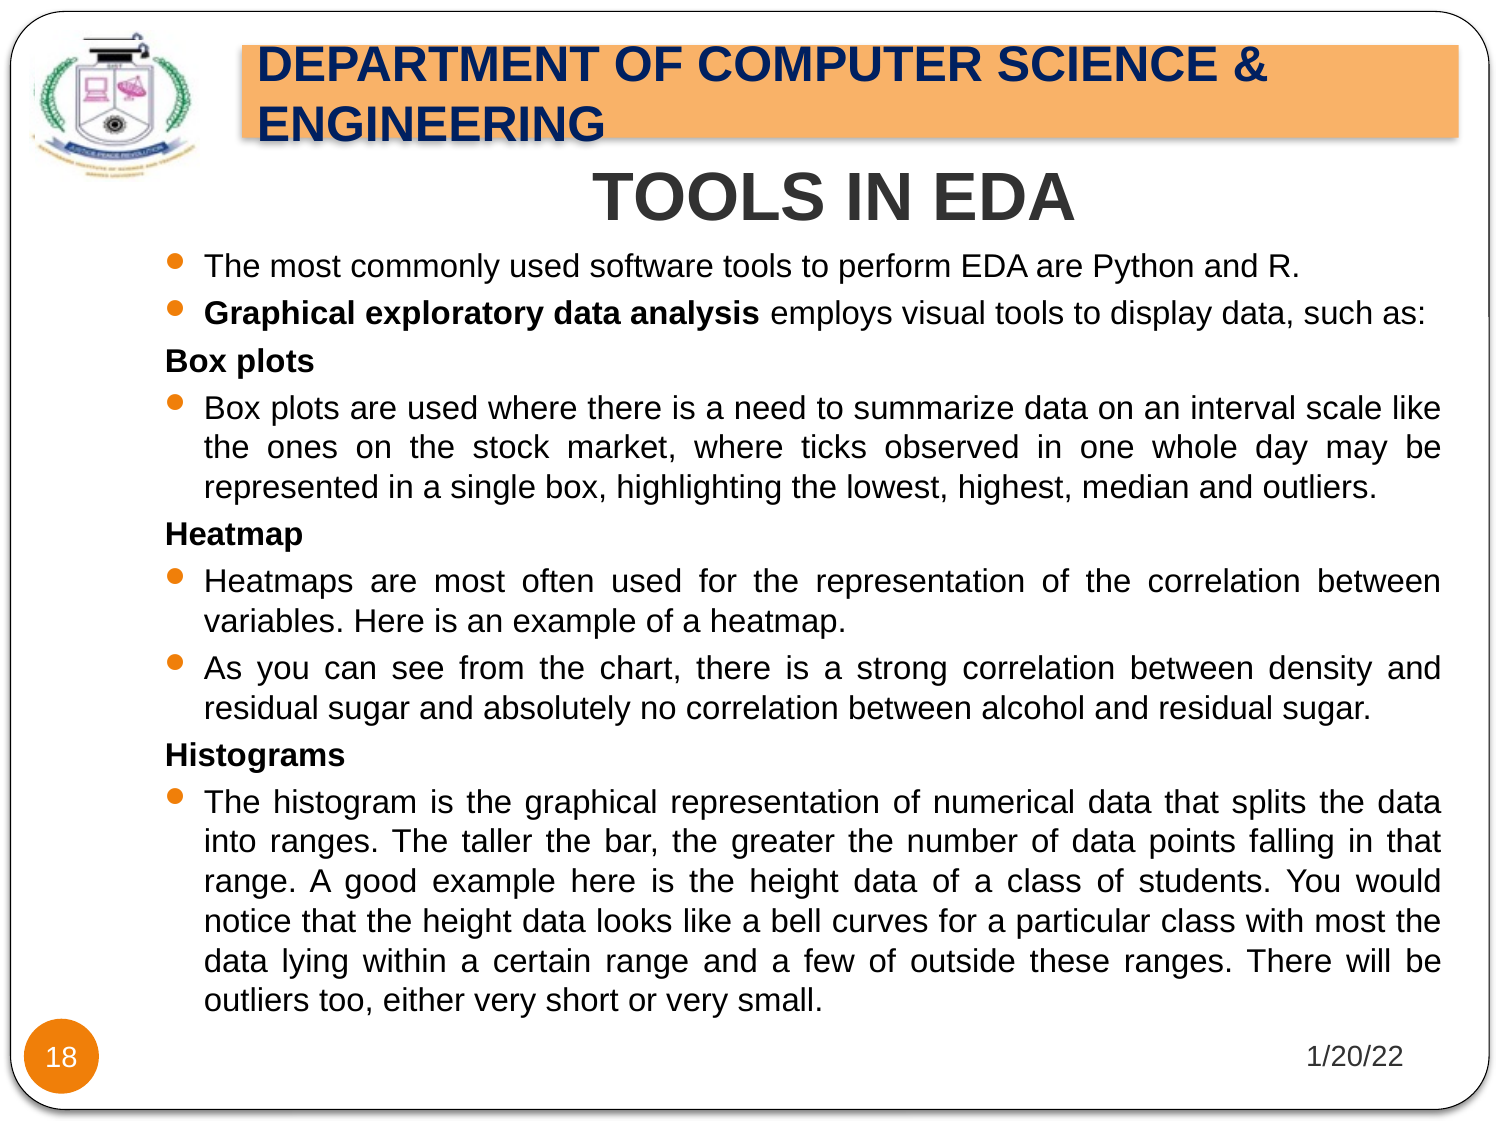

# TOOLS in eda
The most commonly used software tools to perform EDA are Python and R.
Graphical exploratory data analysis employs visual tools to display data, such as:
Box plots
Box plots are used where there is a need to summarize data on an interval scale like the ones on the stock market, where ticks observed in one whole day may be represented in a single box, highlighting the lowest, highest, median and outliers.
Heatmap
Heatmaps are most often used for the representation of the correlation between variables. Here is an example of a heatmap.
As you can see from the chart, there is a strong correlation between density and residual sugar and absolutely no correlation between alcohol and residual sugar.
Histograms
The histogram is the graphical representation of numerical data that splits the data into ranges. The taller the bar, the greater the number of data points falling in that range. A good example here is the height data of a class of students. You would notice that the height data looks like a bell curves for a particular class with most the data lying within a certain range and a few of outside these ranges. There will be outliers too, either very short or very small.

1/20/22
18